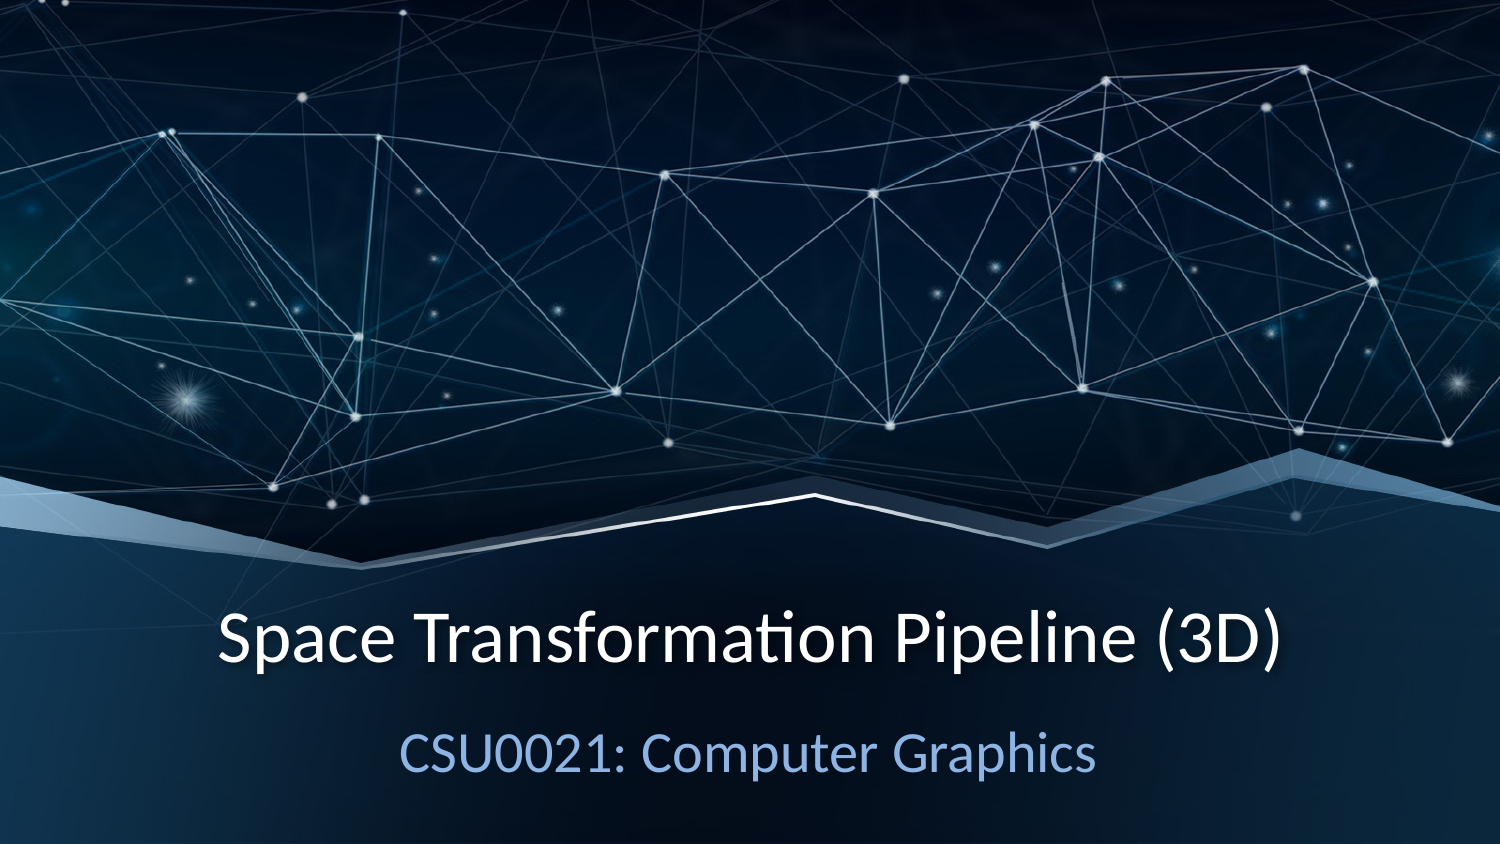

# Space Transformation Pipeline (3D)
CSU0021: Computer Graphics